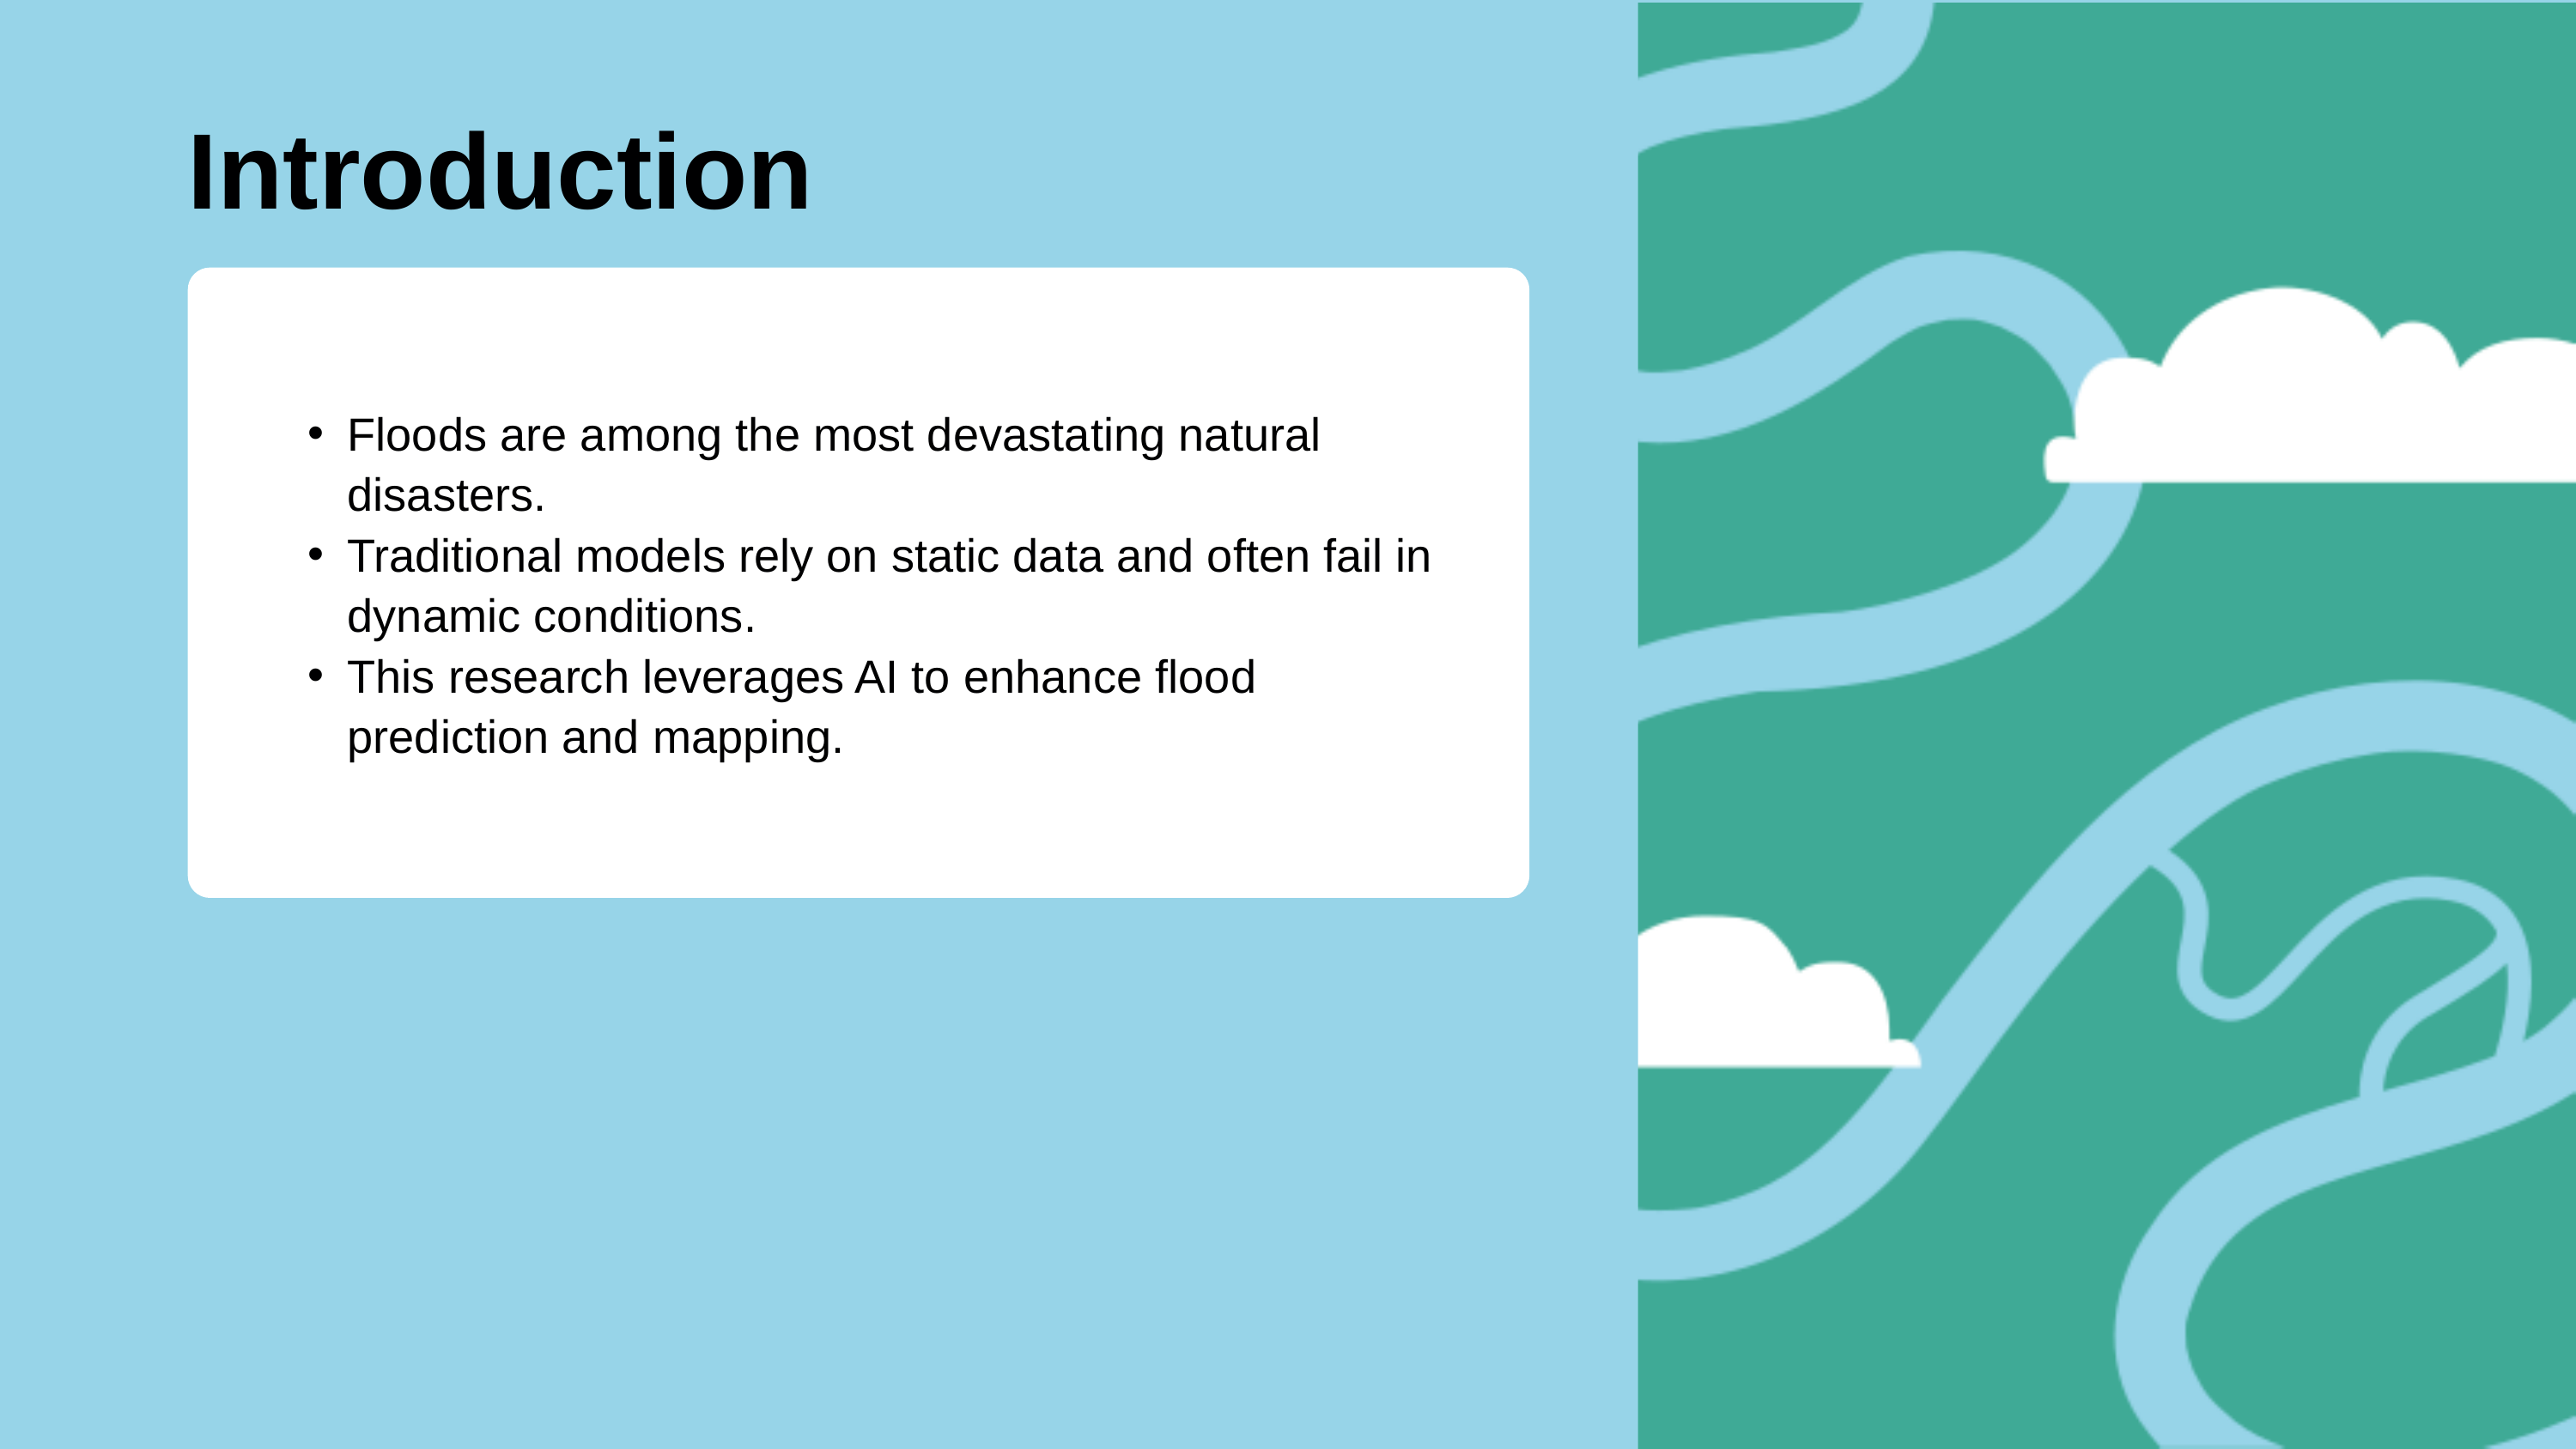

Introduction

Floods are among the most devastating natural disasters.
Traditional models rely on static data and often fail in dynamic conditions.
This research leverages AI to enhance flood prediction and mapping.